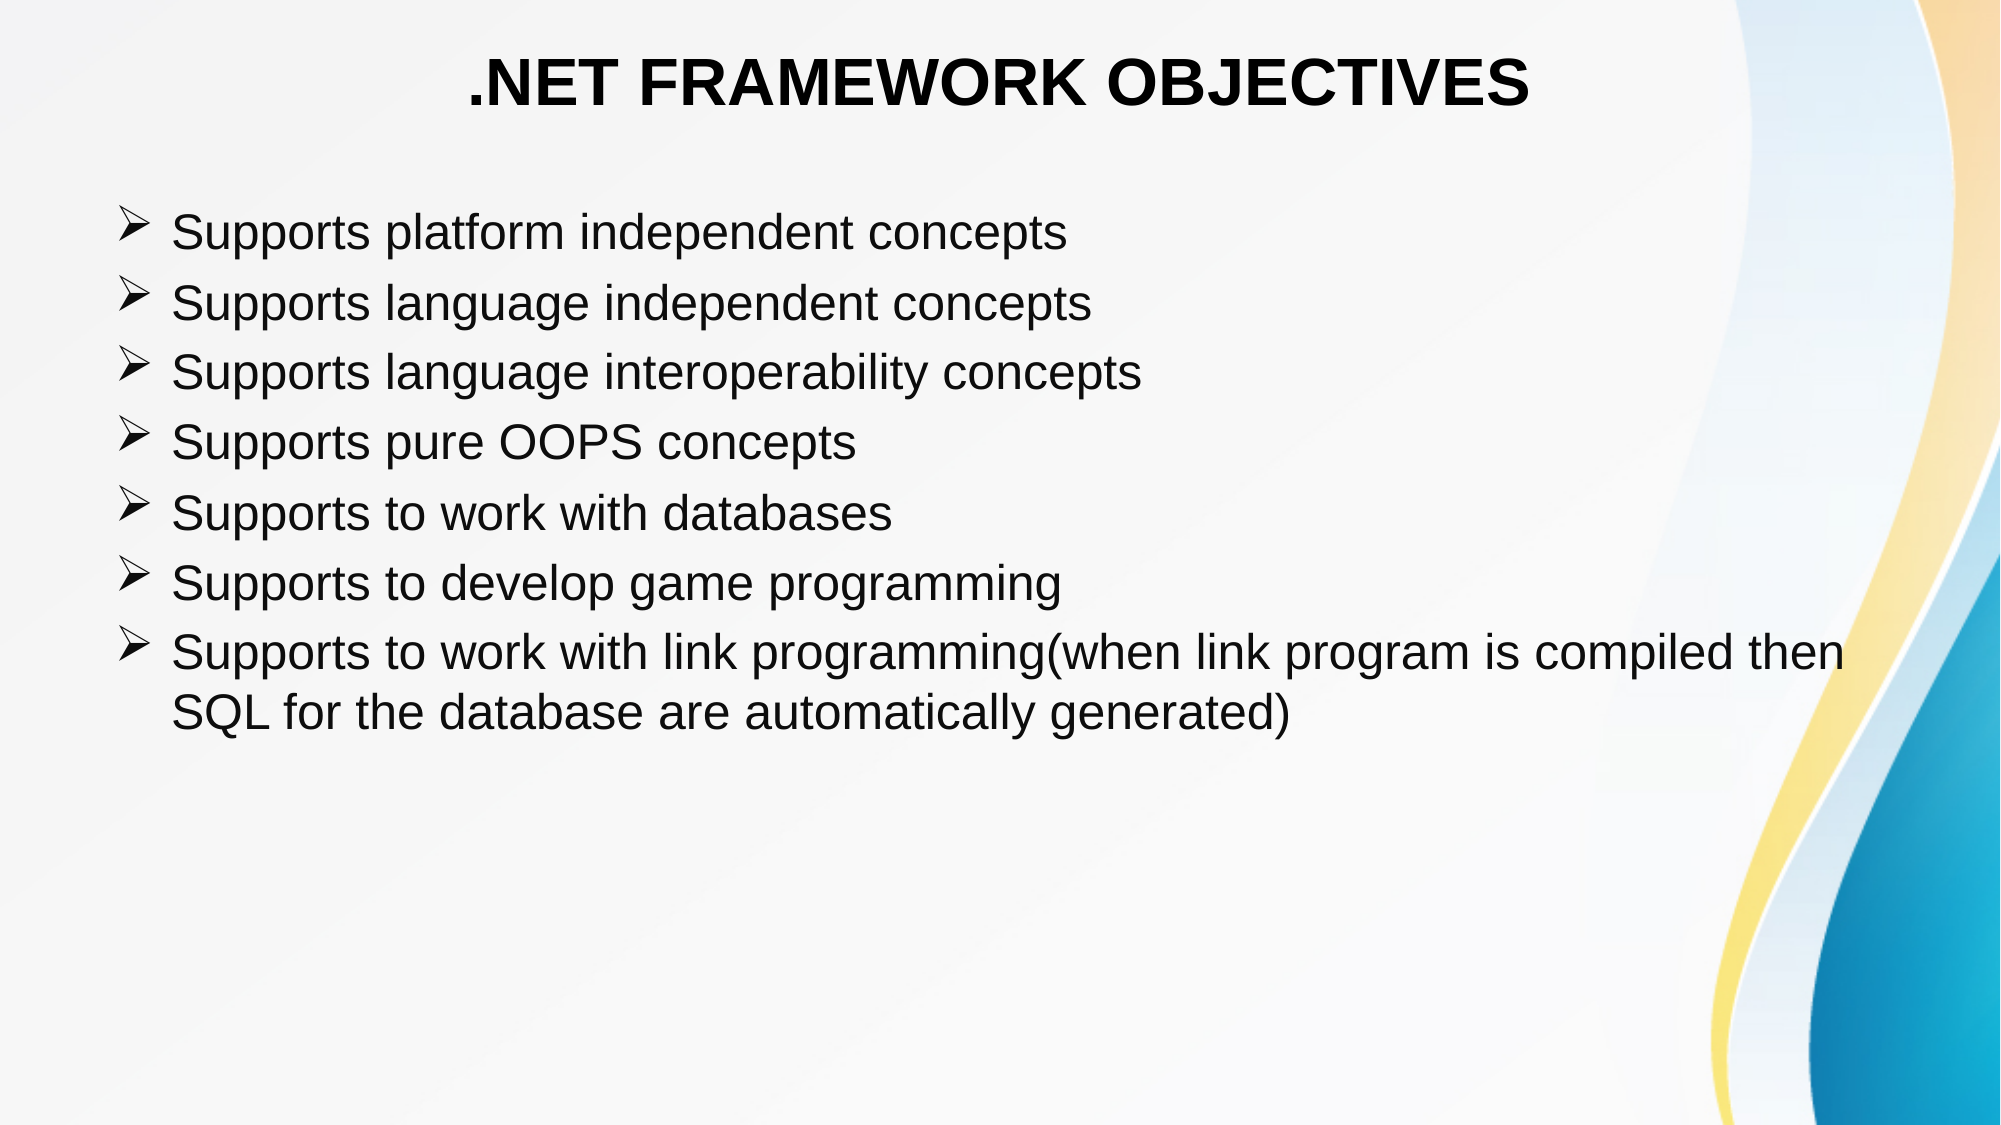

# .NET FRAMEWORK OBJECTIVES
Supports platform independent concepts
Supports language independent concepts
Supports language interoperability concepts
Supports pure OOPS concepts
Supports to work with databases
Supports to develop game programming
Supports to work with link programming(when link program is compiled then SQL for the database are automatically generated)